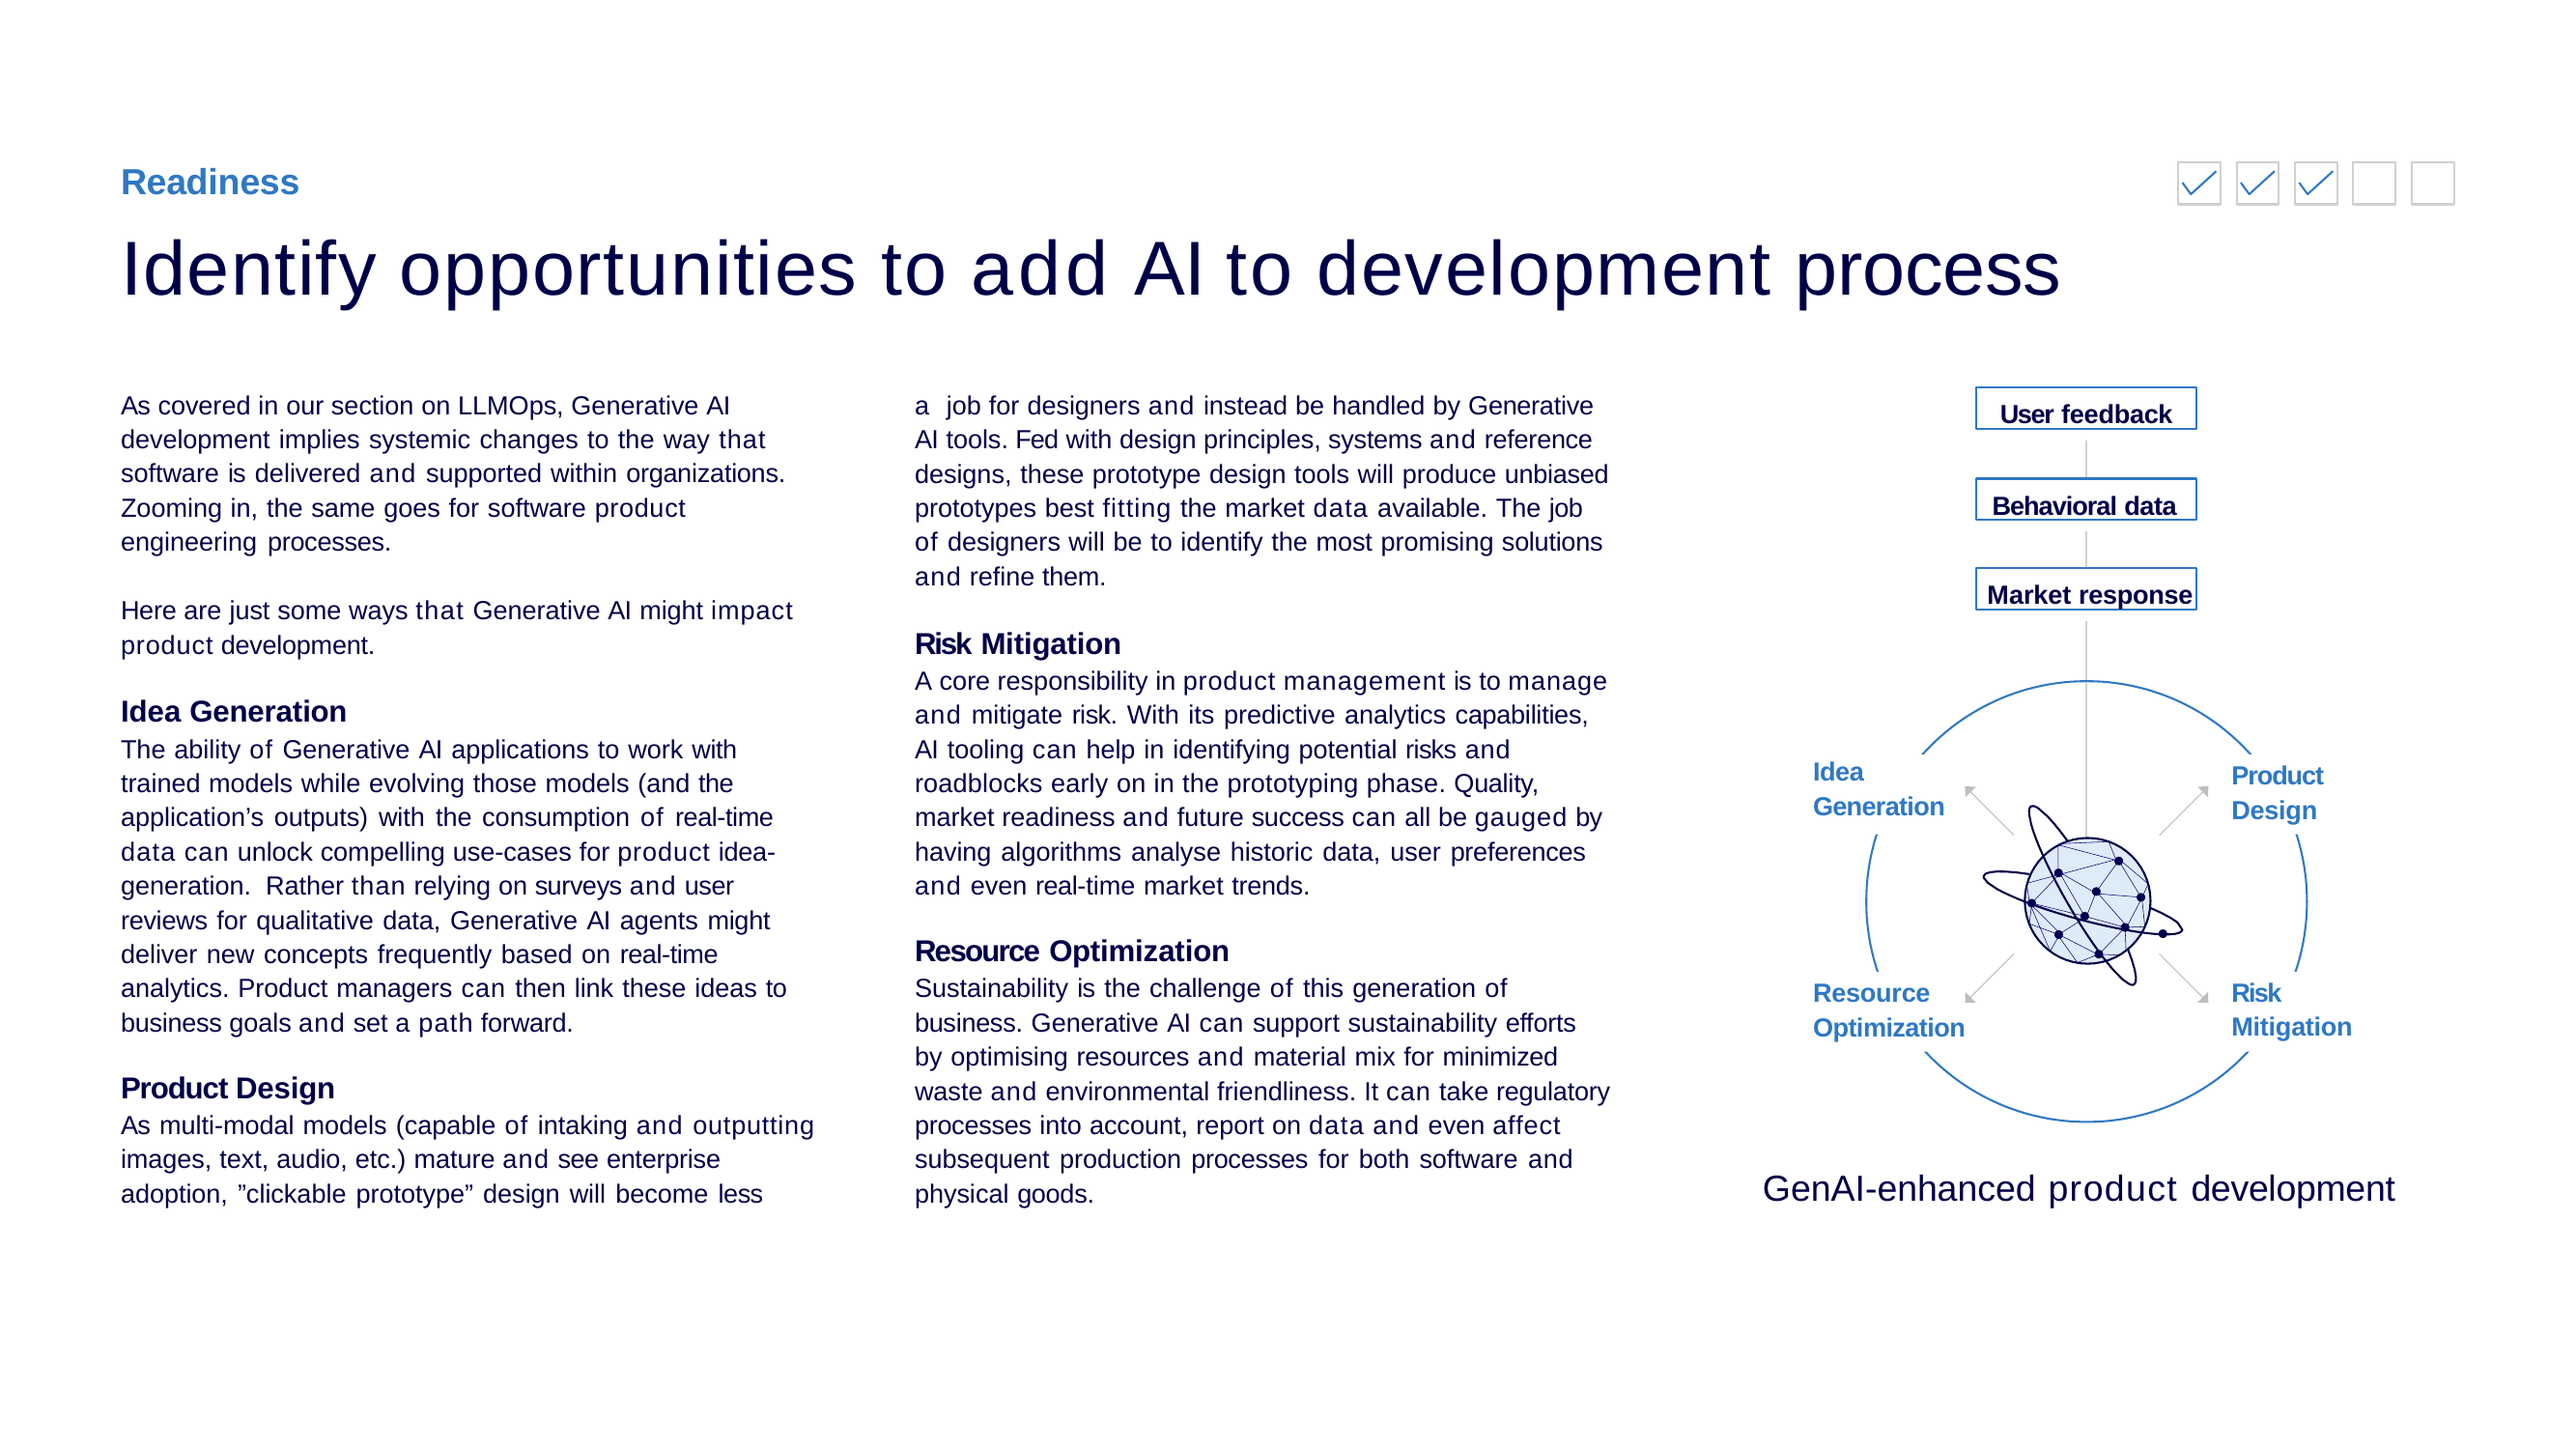

# Readiness
Identify opportunities to add AI to development process

As covered in our section on LLMOps, Generative AI development implies systemic changes to the way that software is delivered and supported within organizations. Zooming in, the same goes for software product engineering processes.
a job for designers and instead be handled by Generative AI tools. Fed with design principles, systems and reference designs, these prototype design tools will produce unbiased prototypes best fitting the market data available. The job of designers will be to identify the most promising solutions and refine them.
User feedback

Behavioral data

Market response
Here are just some ways that Generative AI might impact product development.
Risk Mitigation
A core responsibility in product management is to manage and mitigate risk. With its predictive analytics capabilities, AI tooling can help in identifying potential risks and roadblocks early on in the prototyping phase. Quality, market readiness and future success can all be gauged by having algorithms analyse historic data, user preferences and even real-time market trends.

Idea Generation
The ability of Generative AI applications to work with trained models while evolving those models (and the application’s outputs) with the consumption of real-time data can unlock compelling use-cases for product idea- generation. Rather than relying on surveys and user reviews for qualitative data, Generative AI agents might deliver new concepts frequently based on real-time analytics. Product managers can then link these ideas to business goals and set a path forward.
Idea Generation
Product Design

Resource Optimization
Sustainability is the challenge of this generation of business. Generative AI can support sustainability efforts  by optimising resources and material mix for minimized waste and environmental friendliness. It can take regulatory processes into account, report on data and even affect subsequent production processes for both software and physical goods.
Resource Optimization
Risk
Mitigation
Product Design
As multi-modal models (capable of intaking and outputting images, text, audio, etc.) mature and see enterprise adoption, ”clickable prototype” design will become less
GenAI-enhanced product development
30
The Generative AI Handbook